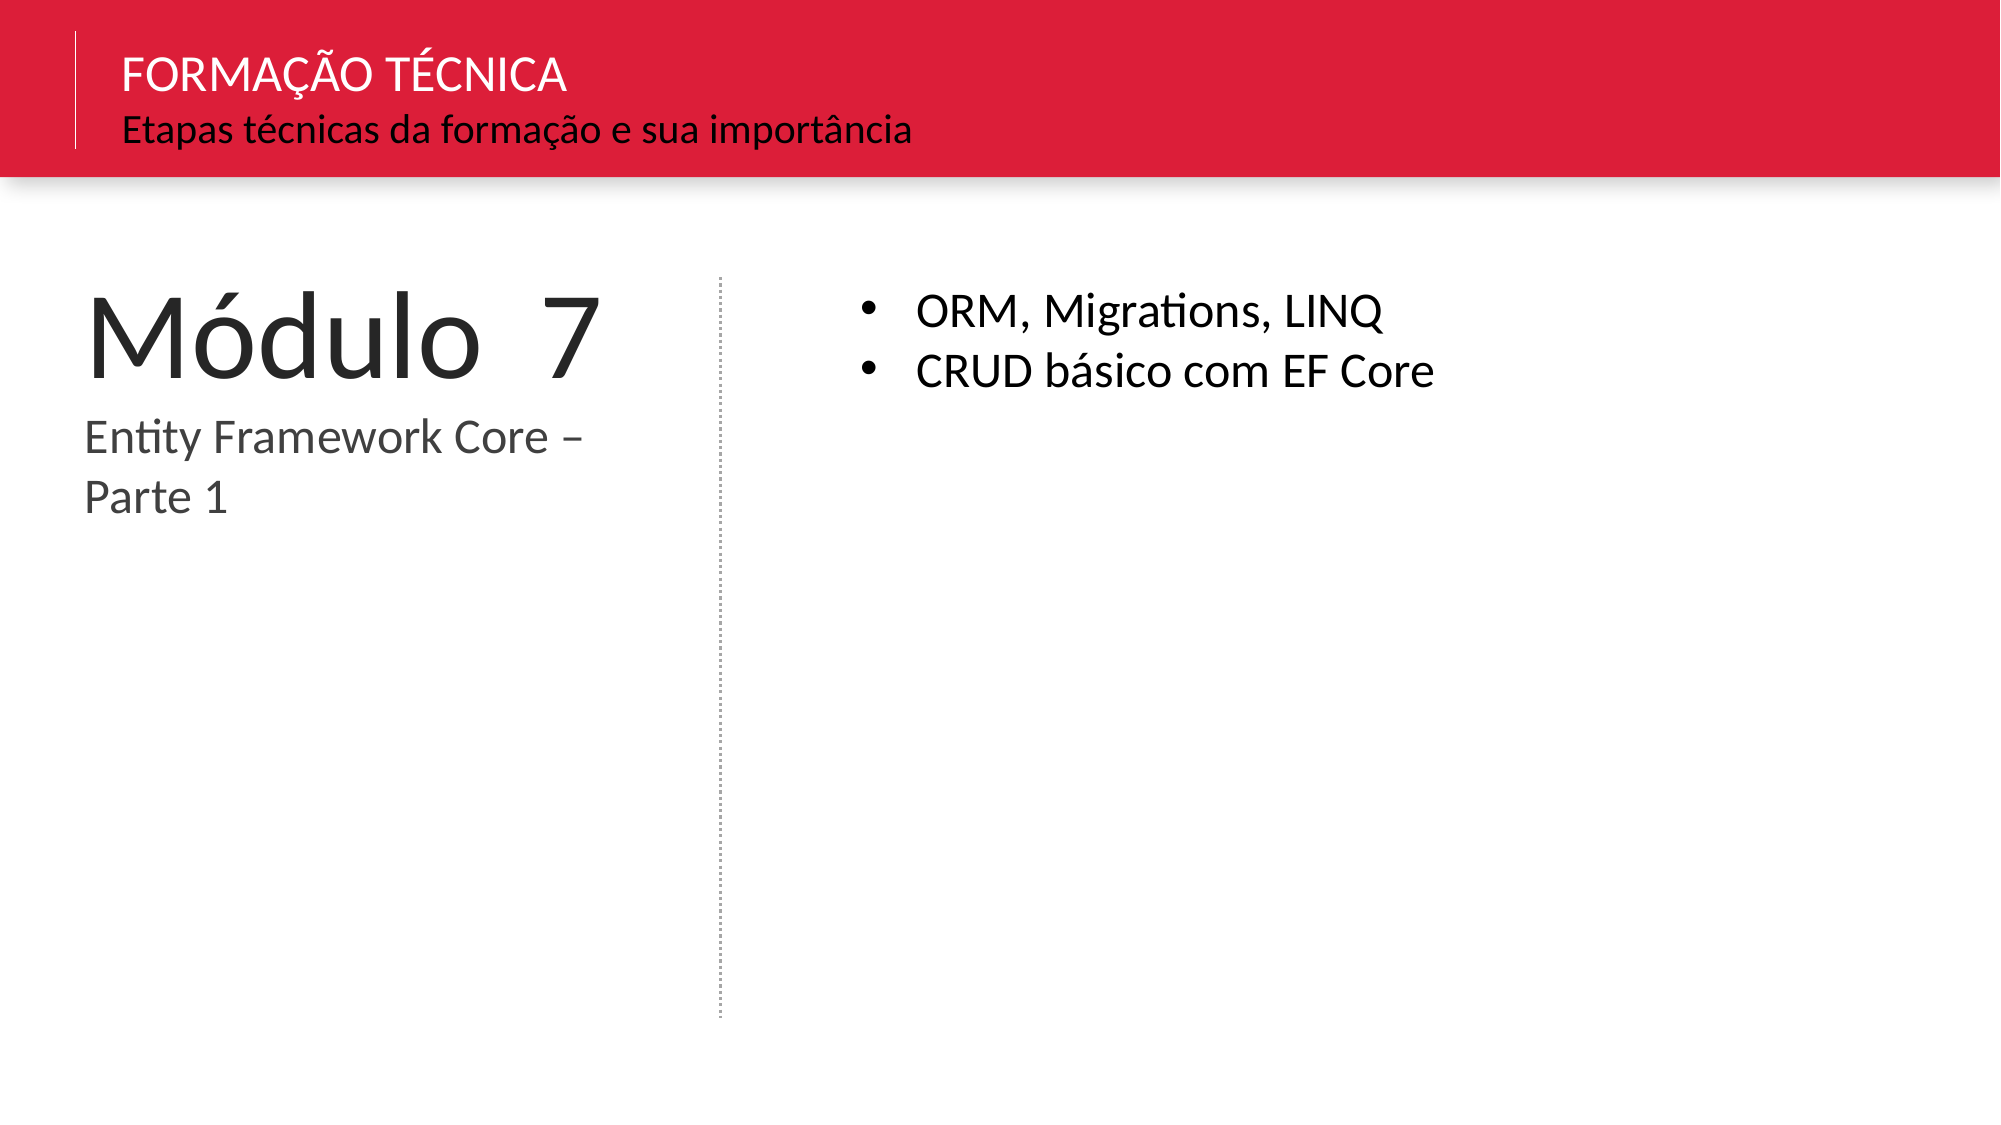

FORMAÇÃO TÉCNICA
Etapas técnicas da formação e sua importância
Módulo  7
Entity Framework Core –
Parte 1
ORM, Migrations, LINQ
CRUD básico com EF Core